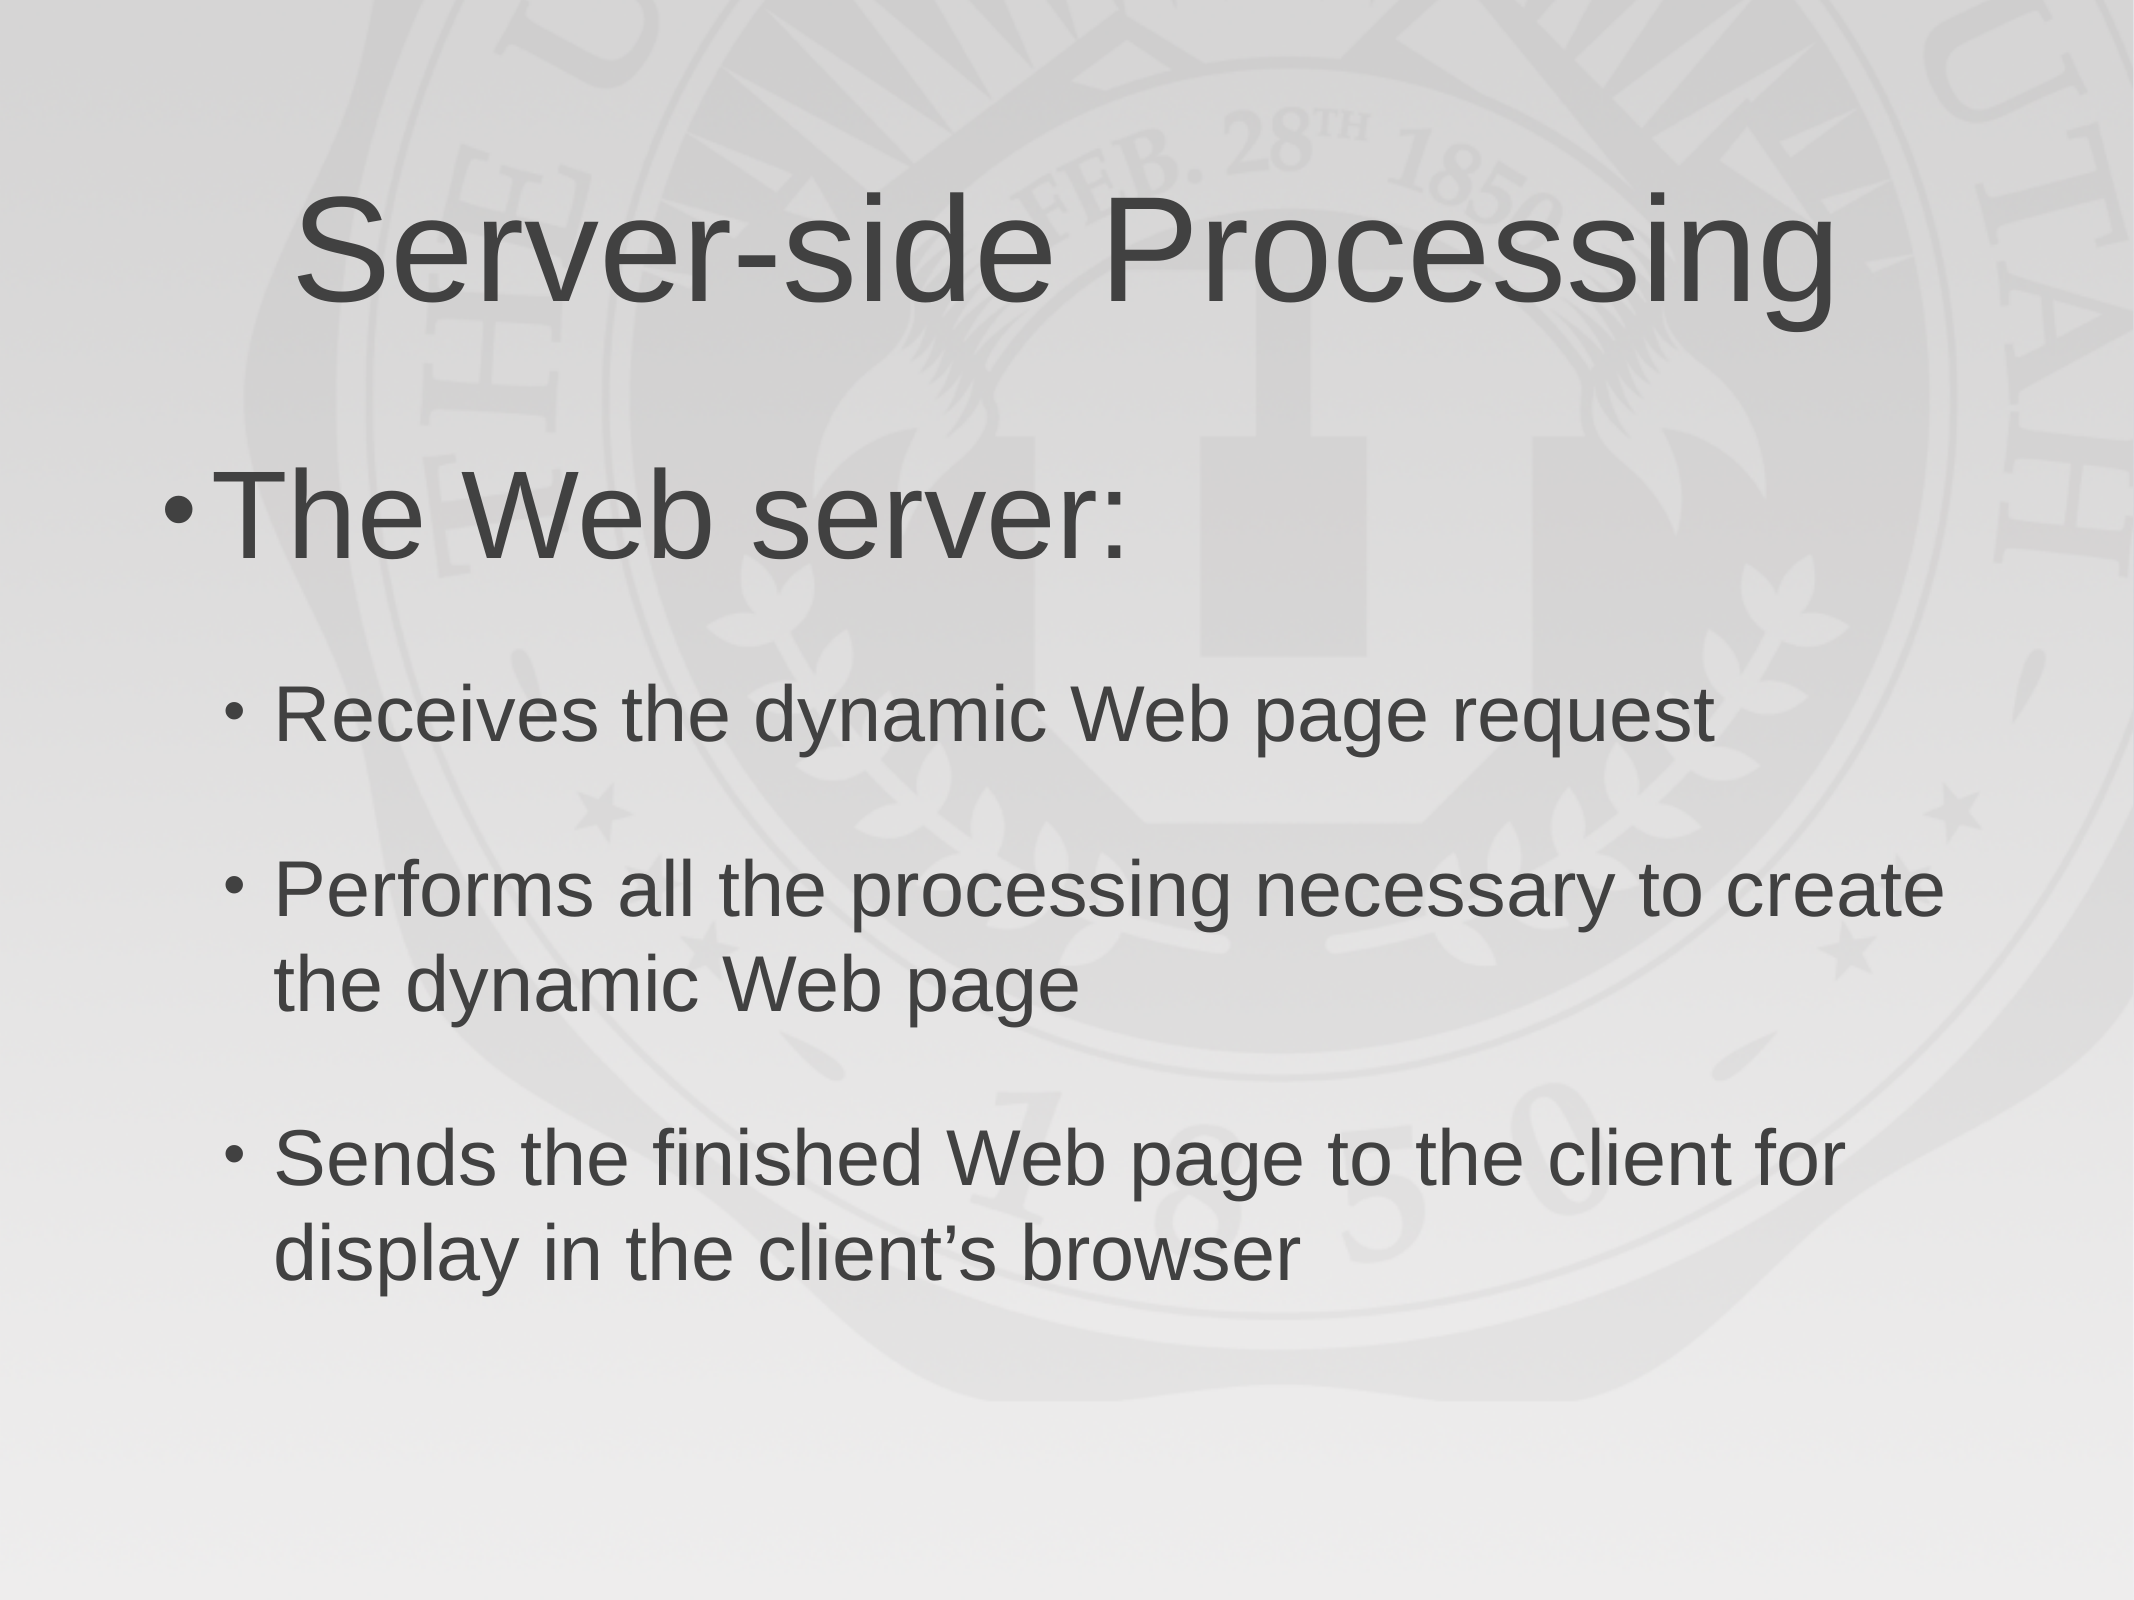

# Server-side Processing
The Web server:
Receives the dynamic Web page request
Performs all the processing necessary to create the dynamic Web page
Sends the finished Web page to the client for display in the client’s browser